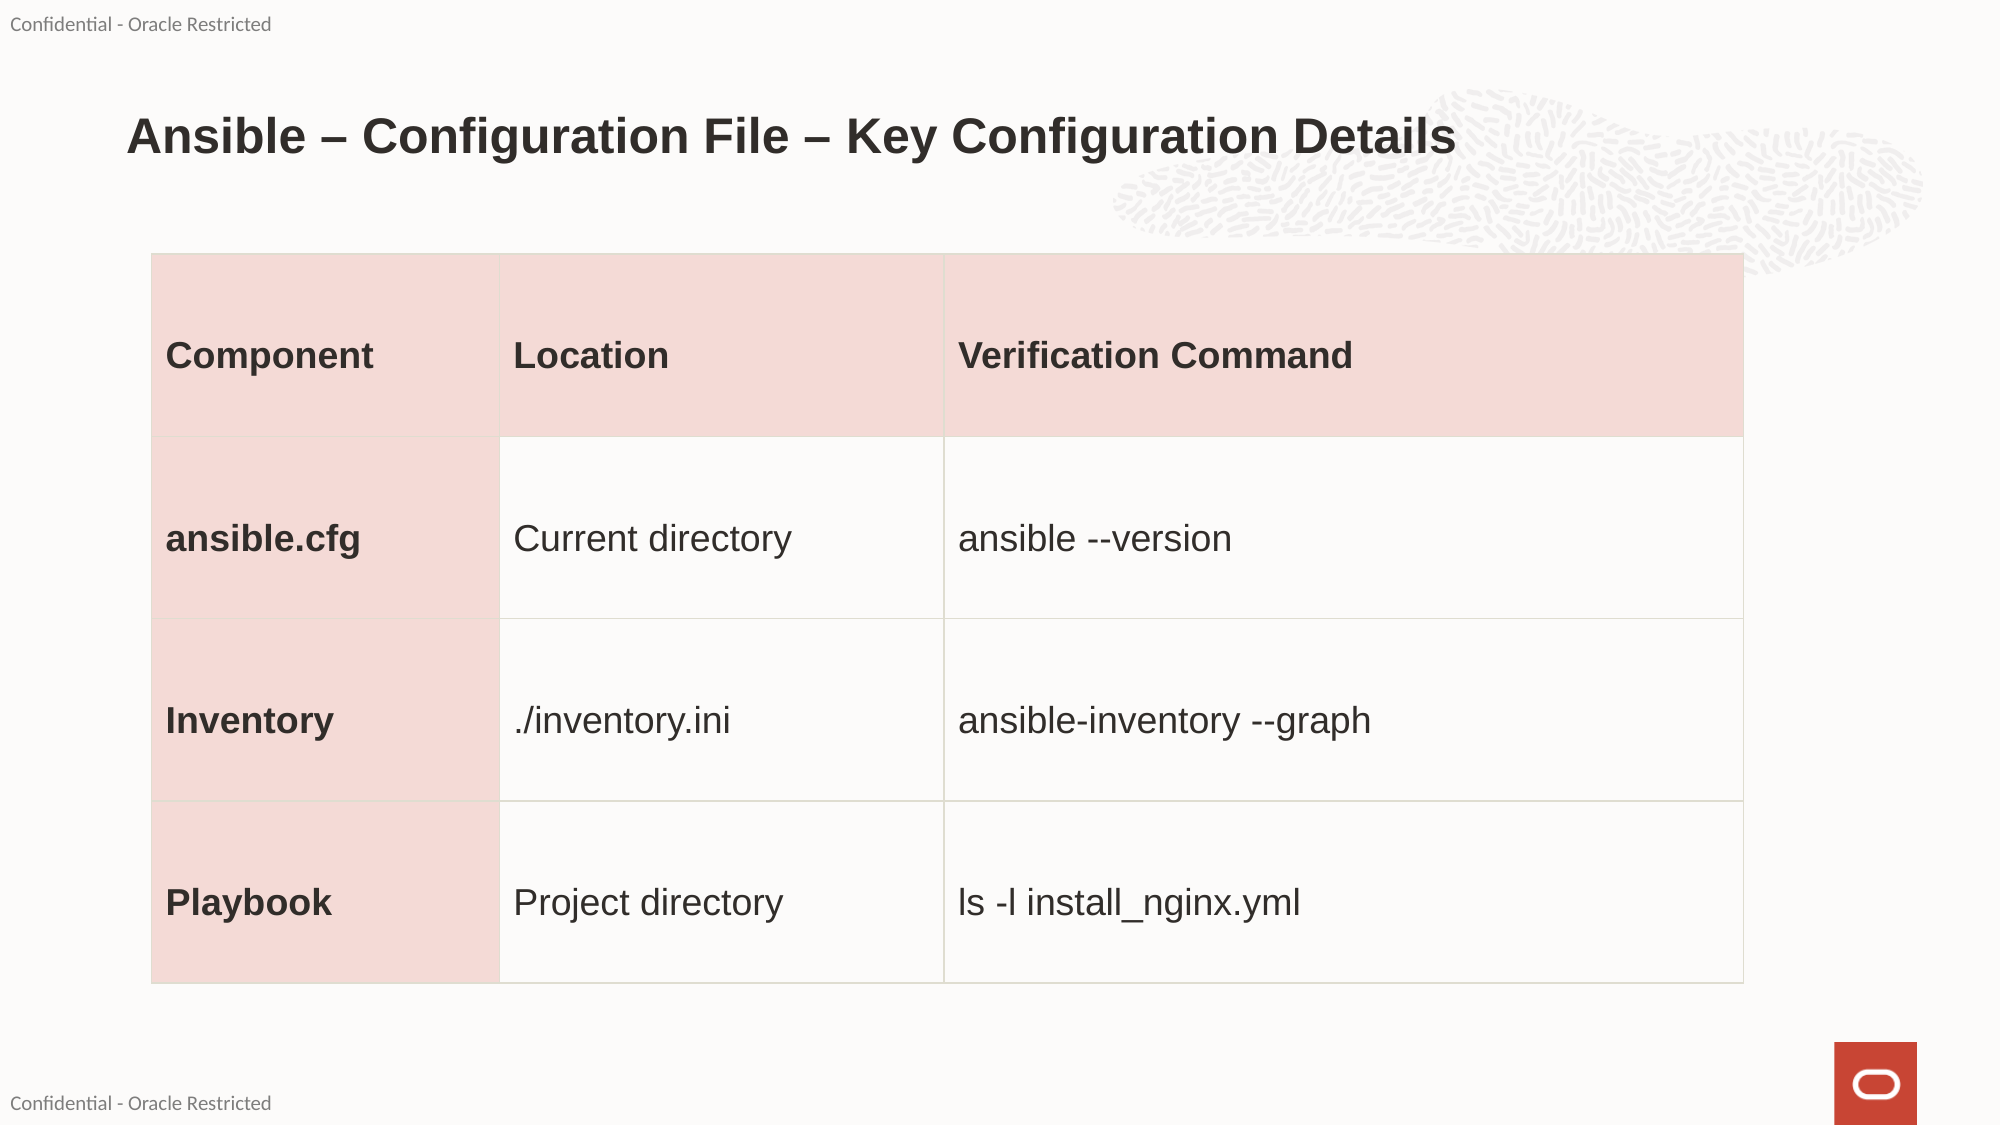

# Ansible – Configuration File – Key Configuration Details
| Component | Location | Verification Command |
| --- | --- | --- |
| ansible.cfg | Current directory | ansible --version |
| Inventory | ./inventory.ini | ansible-inventory --graph |
| Playbook | Project directory | ls -l install\_nginx.yml |